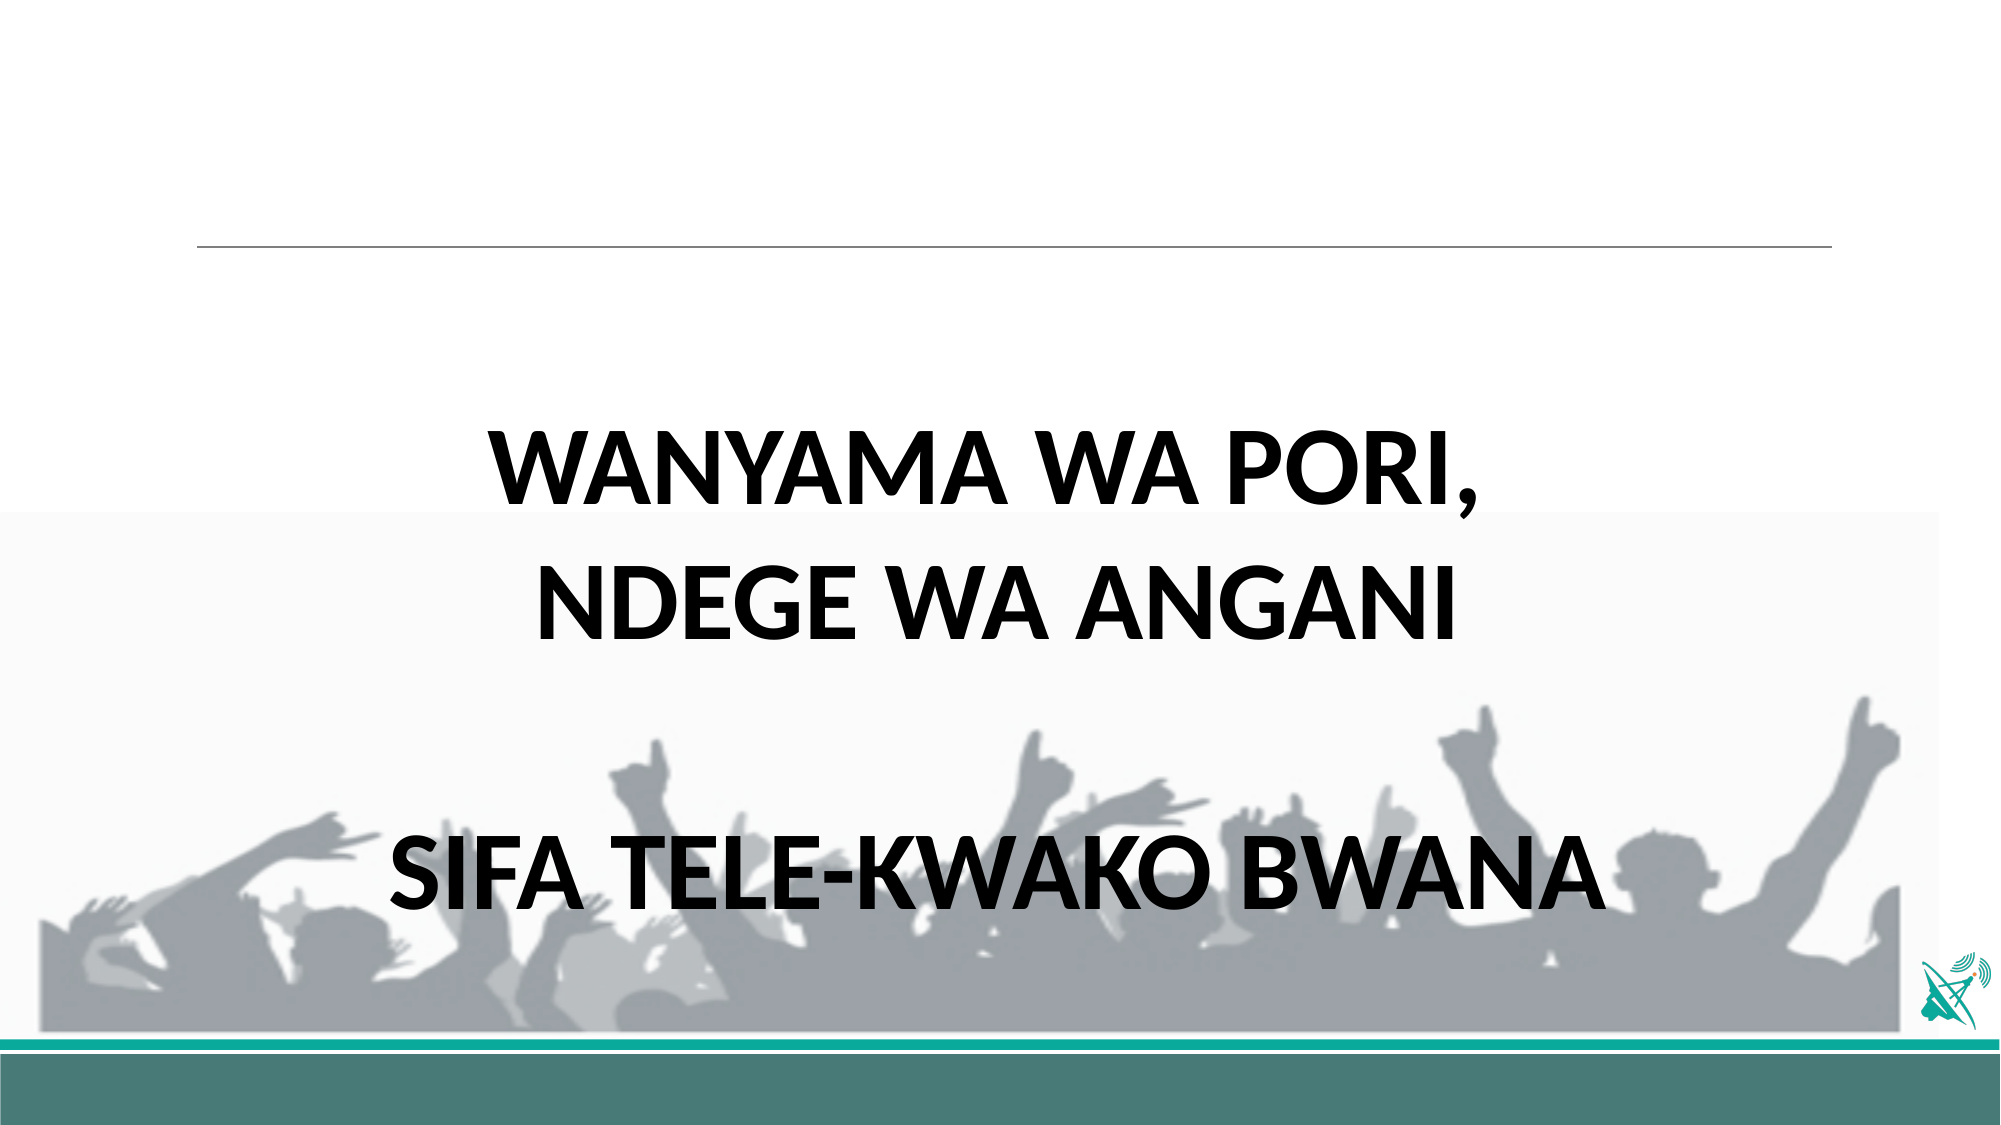

WANYAMA WA PORI,
NDEGE WA ANGANI
SIFA TELE-KWAKO BWANA